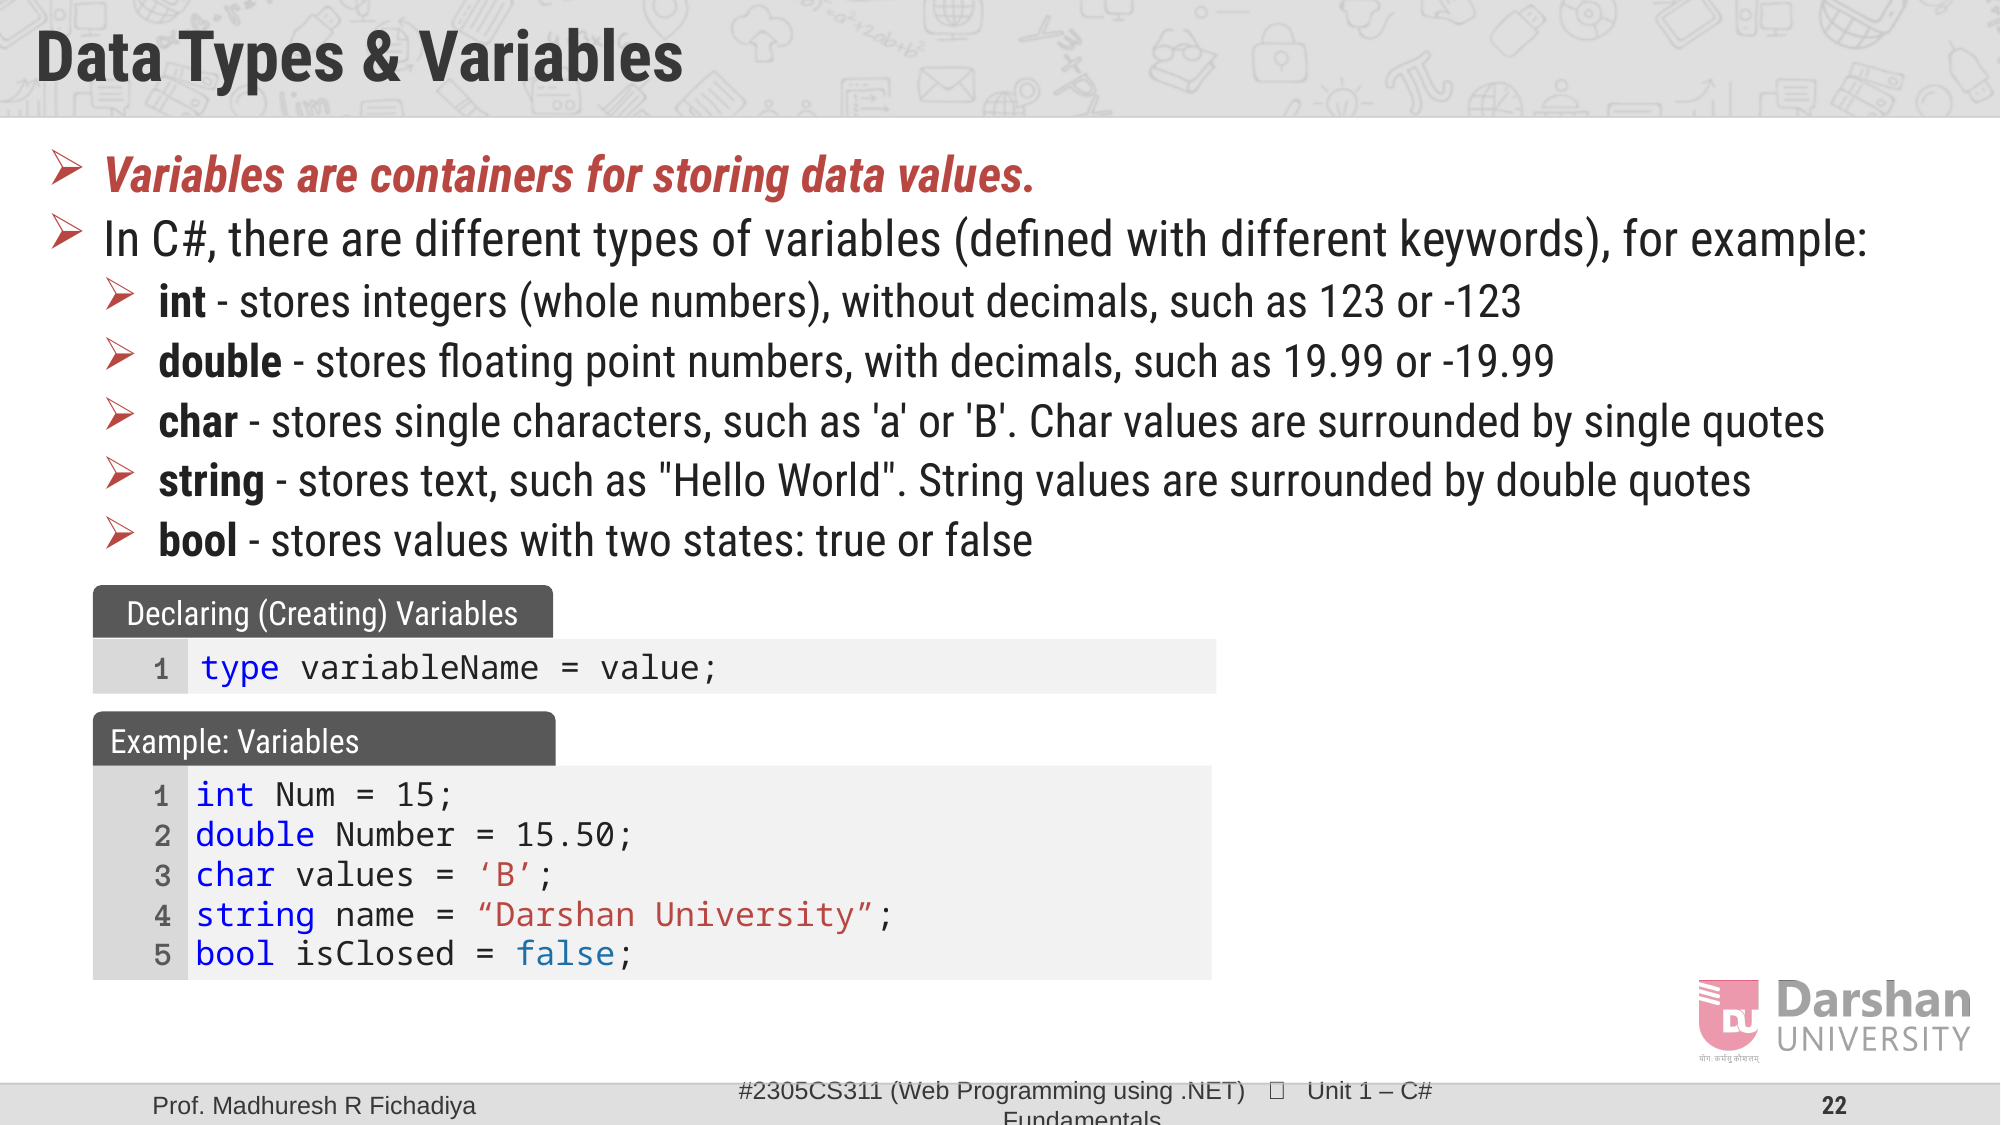

# Data Types & Variables
Variables are containers for storing data values.
In C#, there are different types of variables (defined with different keywords), for example:
int - stores integers (whole numbers), without decimals, such as 123 or -123
double - stores floating point numbers, with decimals, such as 19.99 or -19.99
char - stores single characters, such as 'a' or 'B'. Char values are surrounded by single quotes
string - stores text, such as "Hello World". String values are surrounded by double quotes
bool - stores values with two states: true or false

Declaring (Creating) Variables
1
type variableName = value;
Example: Variables
1
2
3
4
5
int Num = 15;
double Number = 15.50;
char values = ‘B’;
string name = “Darshan University”;
bool isClosed = false;